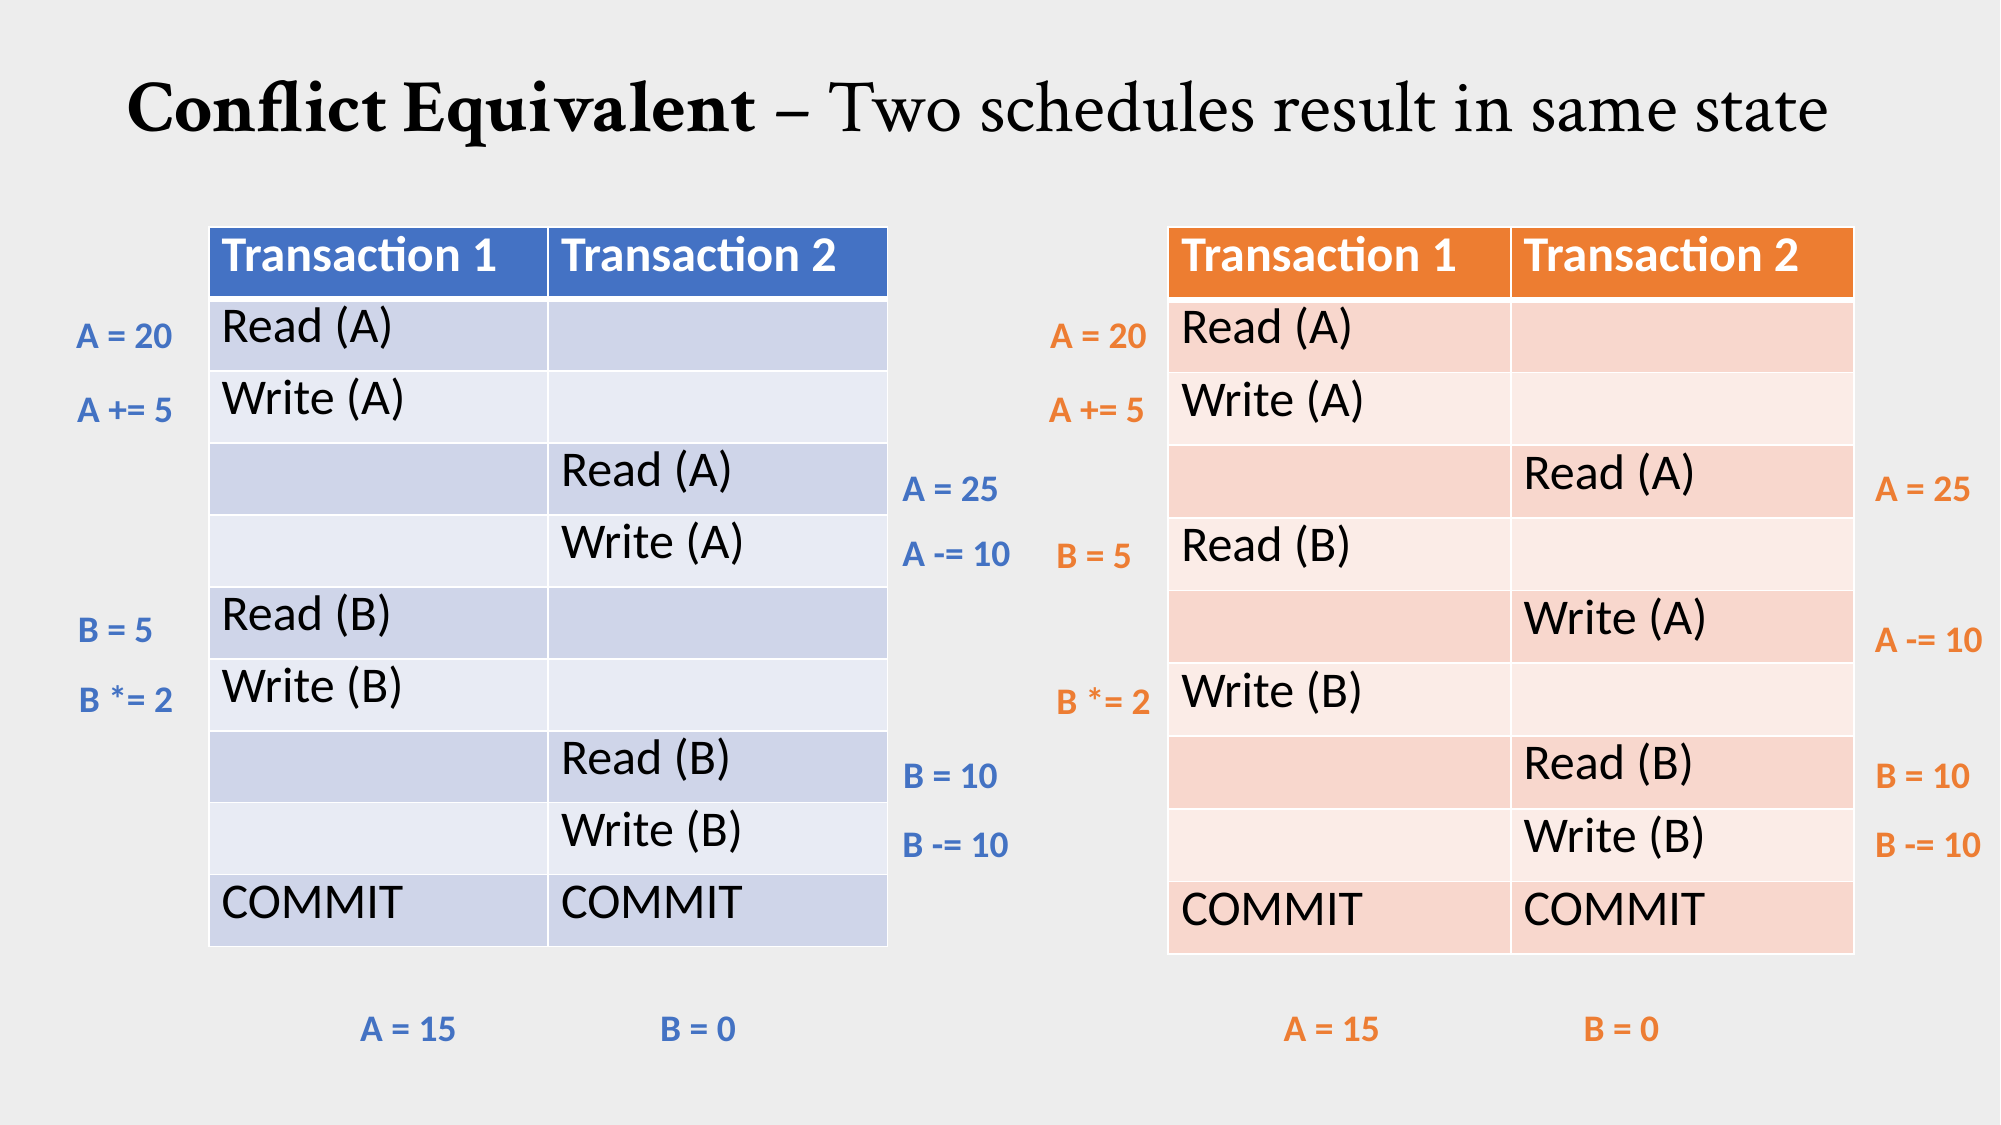

Conflict Equivalent – Two schedules result in same state
| Transaction 1 | Transaction 2 |
| --- | --- |
| Read (A) |  |
| Write (A) |  |
|  | Read (A) |
|  | Write (A) |
| Read (B) |  |
| Write (B) |  |
|  | Read (B) |
|  | Write (B) |
| COMMIT | COMMIT |
| Transaction 1 | Transaction 2 |
| --- | --- |
| Read (A) |  |
| Write (A) |  |
|  | Read (A) |
| Read (B) |  |
|  | Write (A) |
| Write (B) |  |
|  | Read (B) |
|  | Write (B) |
| COMMIT | COMMIT |
A = 20
A = 20
A += 5
A += 5
A = 25
A = 25
A -= 10
B = 5
B = 5
A -= 10
B *= 2
B *= 2
B = 10
B = 10
B -= 10
B -= 10
A = 15		B = 0
A = 15		B = 0